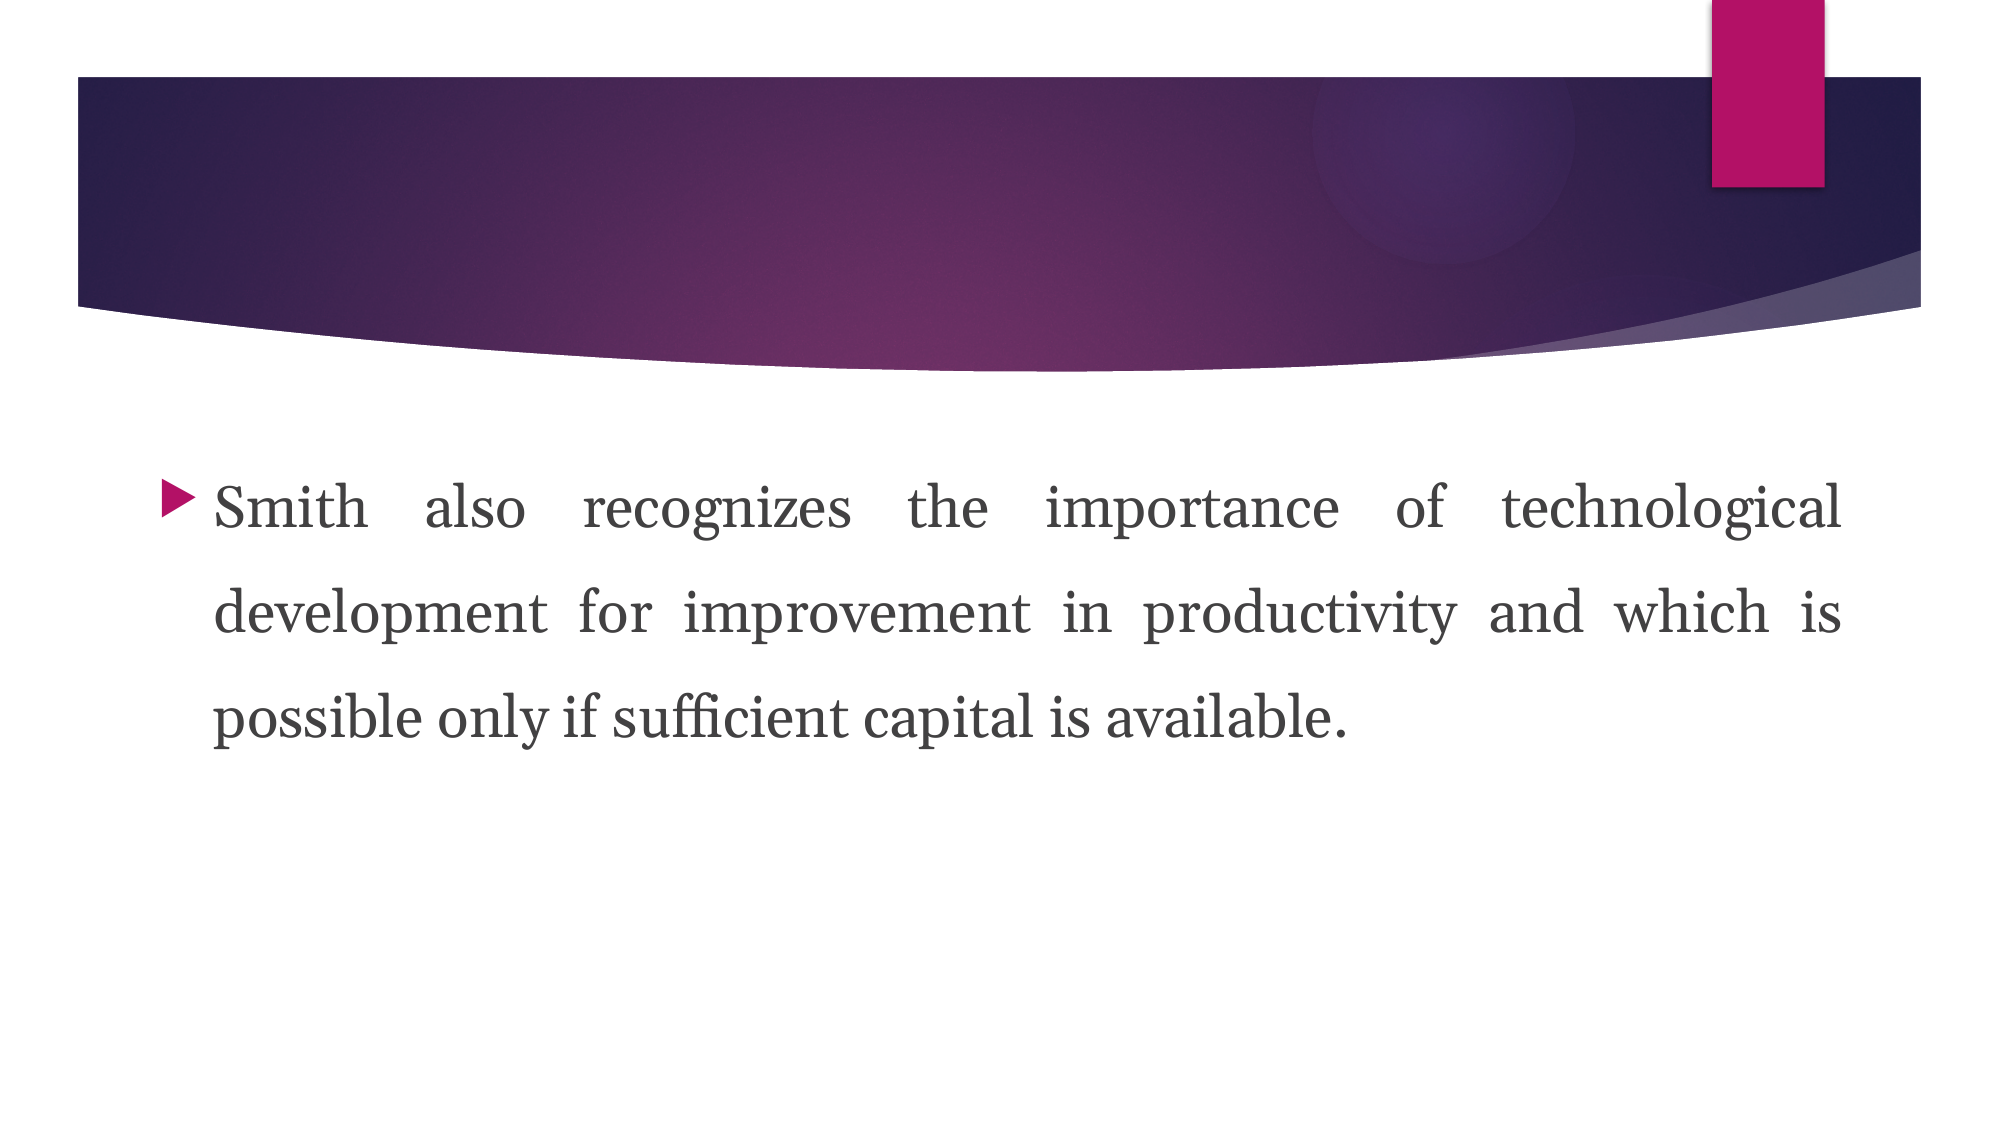

#
Smith also recognizes the importance of technological development for improvement in productivity and which is possible only if sufficient capital is available.